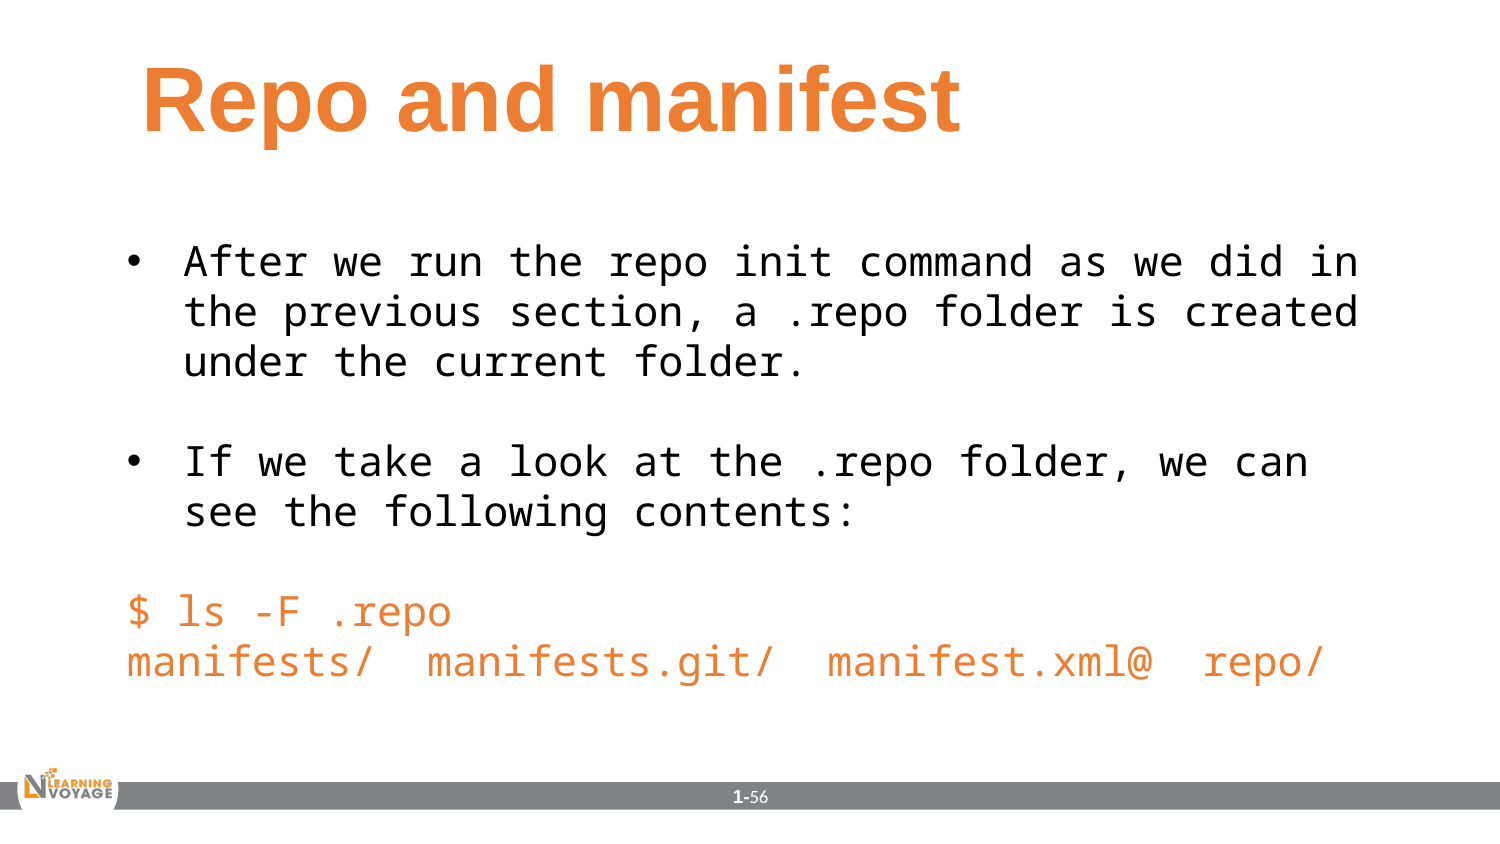

Repo and manifest
After we run the repo init command as we did in the previous section, a .repo folder is created under the current folder.

If we take a look at the .repo folder, we can see the following contents:

$ ls -F .repo
manifests/  manifests.git/  manifest.xml@  repo/
1-56